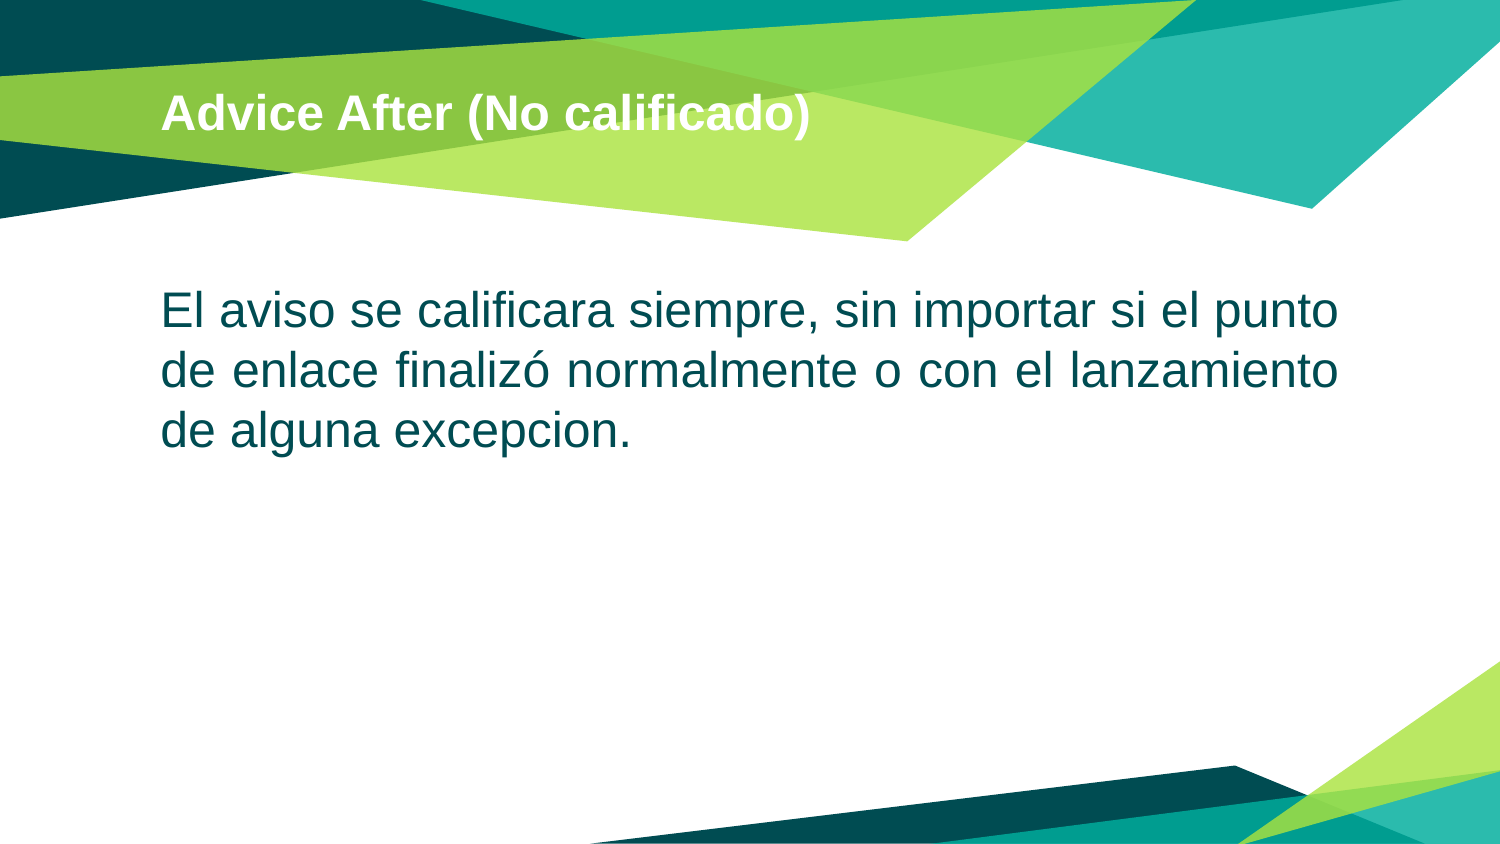

# Advice After (No calificado)
El aviso se calificara siempre, sin importar si el punto de enlace finalizó normalmente o con el lanzamiento de alguna excepcion.